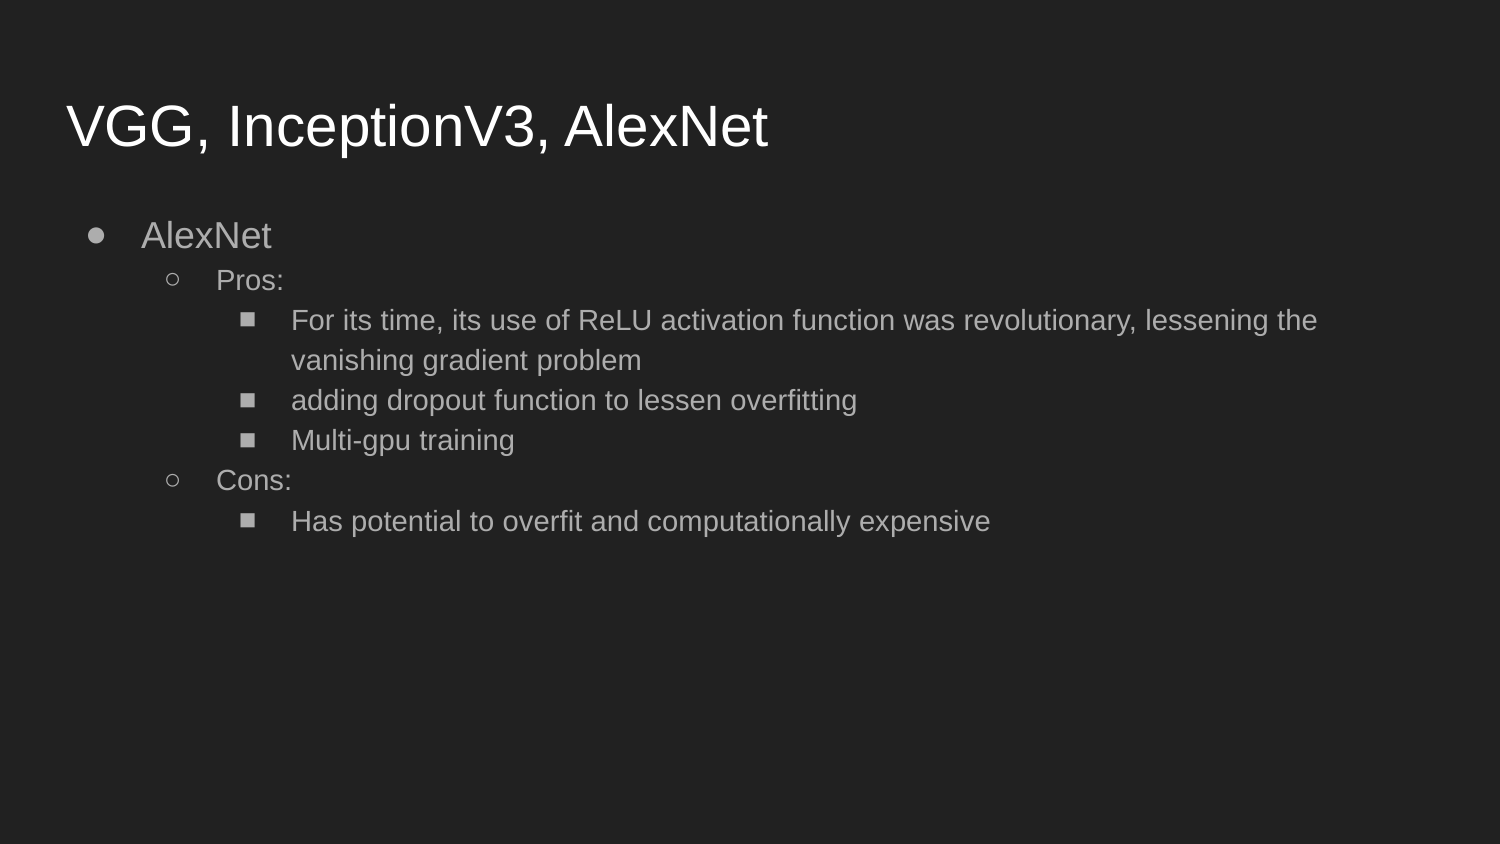

# VGG, InceptionV3, AlexNet

AlexNet
Pros:
For its time, its use of ReLU activation function was revolutionary, lessening the vanishing gradient problem
adding dropout function to lessen overfitting
Multi-gpu training
Cons:
Has potential to overfit and computationally expensive